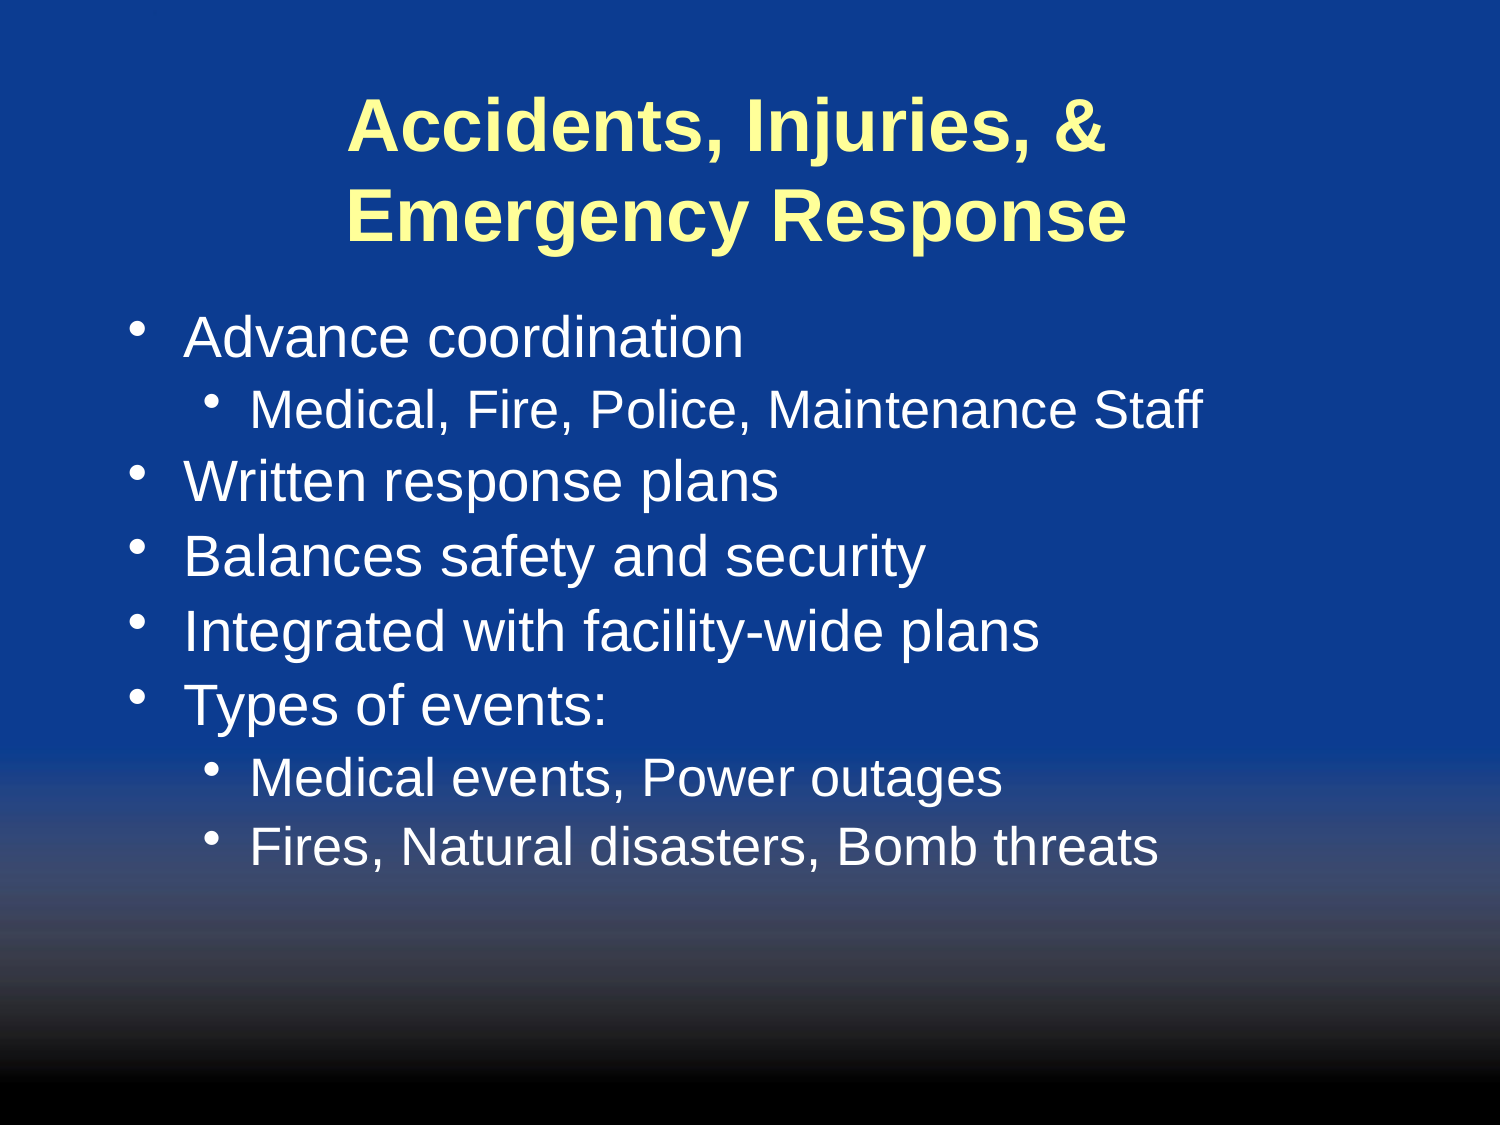

# Accidents, Injuries, &  Emergency Response
Advance coordination
Medical, Fire, Police, Maintenance Staff
Written response plans
Balances safety and security
Integrated with facility-wide plans
Types of events:
Medical events, Power outages
Fires, Natural disasters, Bomb threats